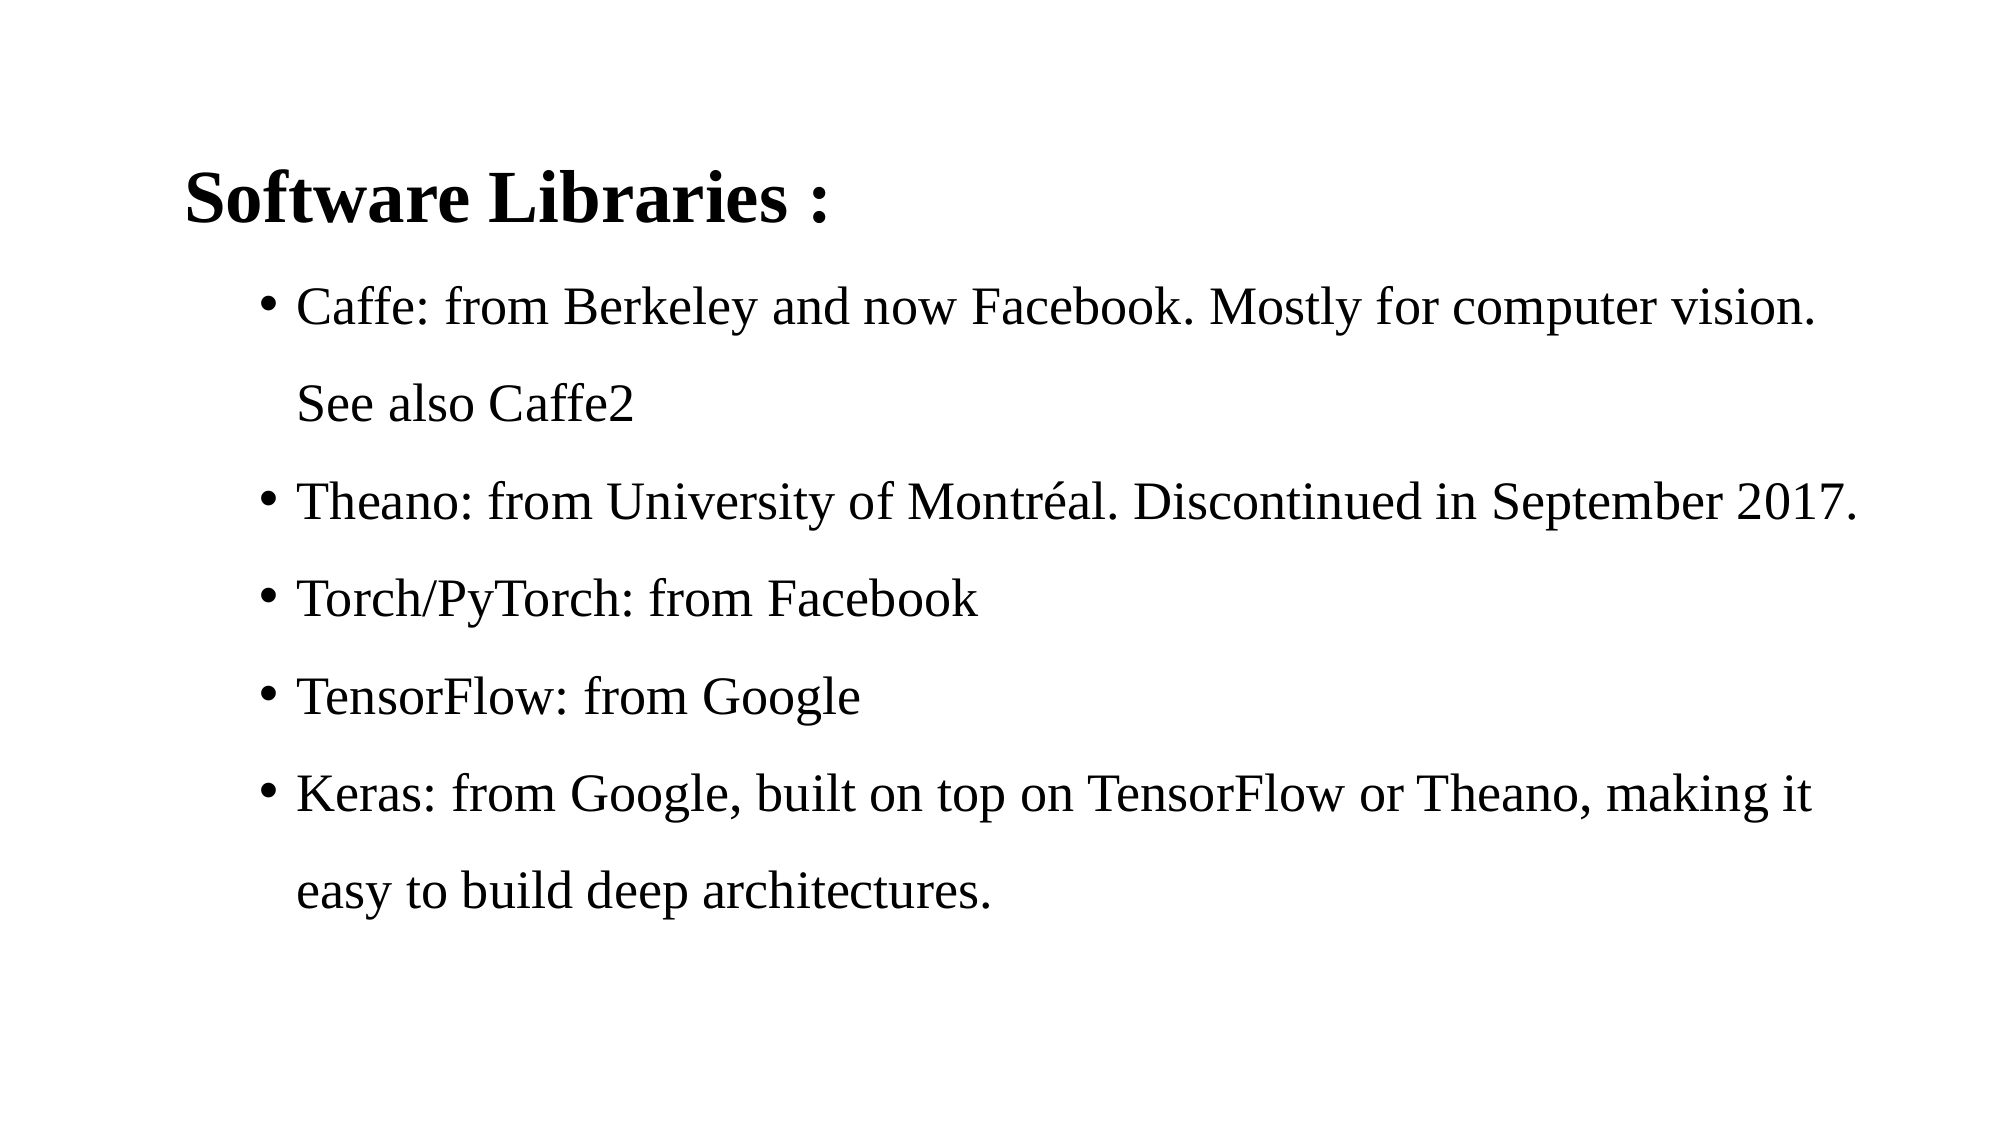

Software Libraries :
Caffe: from Berkeley and now Facebook. Mostly for computer vision. See also Caffe2
Theano: from University of Montréal. Discontinued in September 2017.
Torch/PyTorch: from Facebook
TensorFlow: from Google
Keras: from Google, built on top on TensorFlow or Theano, making it easy to build deep architectures.